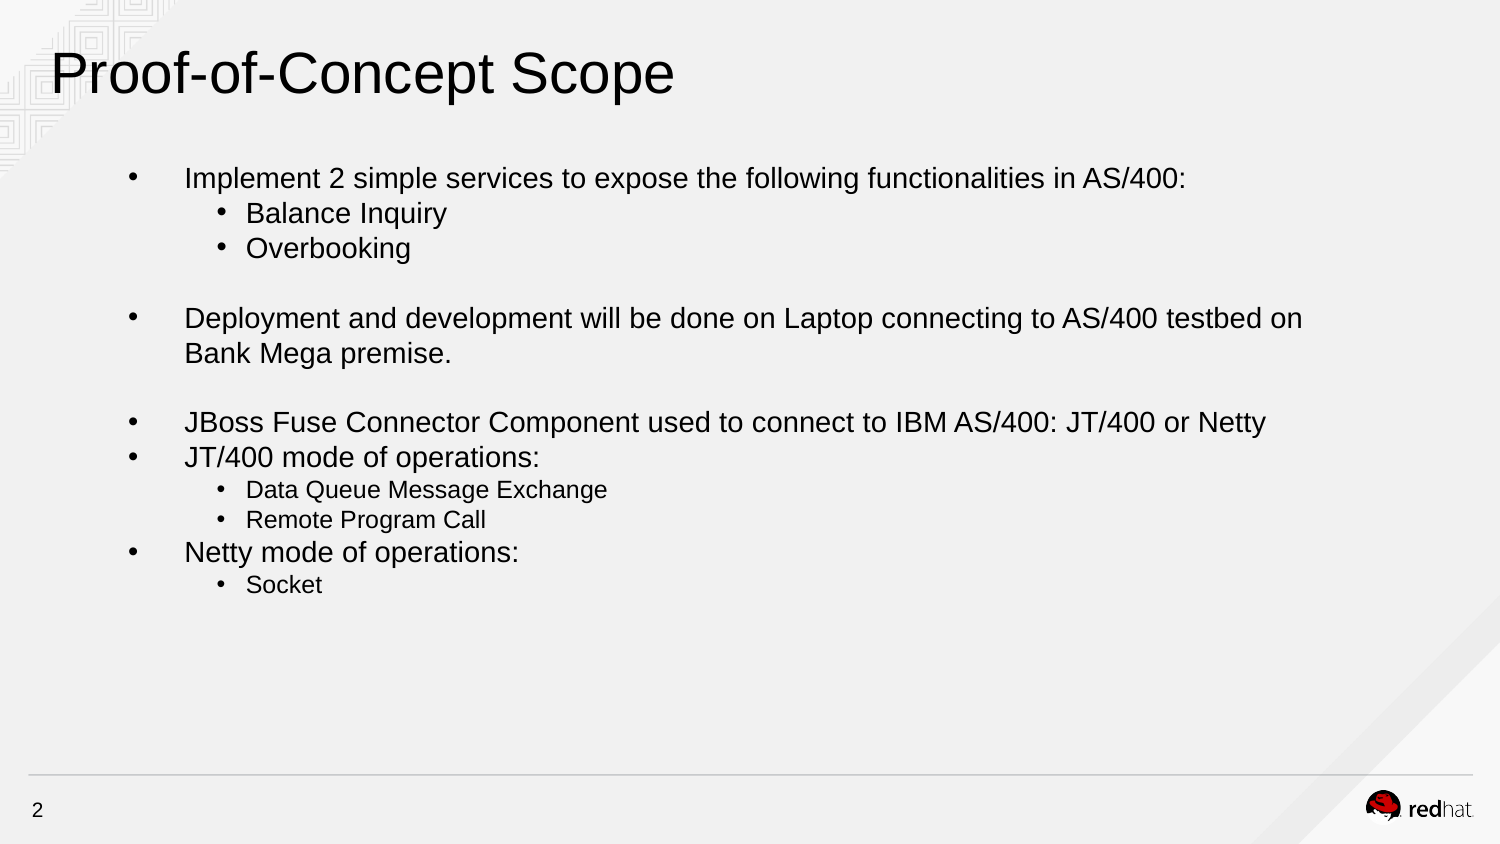

# Proof-of-Concept Scope
Implement 2 simple services to expose the following functionalities in AS/400:
Balance Inquiry
Overbooking

Deployment and development will be done on Laptop connecting to AS/400 testbed on Bank Mega premise.

JBoss Fuse Connector Component used to connect to IBM AS/400: JT/400 or Netty
JT/400 mode of operations:
Data Queue Message Exchange
Remote Program Call
Netty mode of operations:
Socket

2